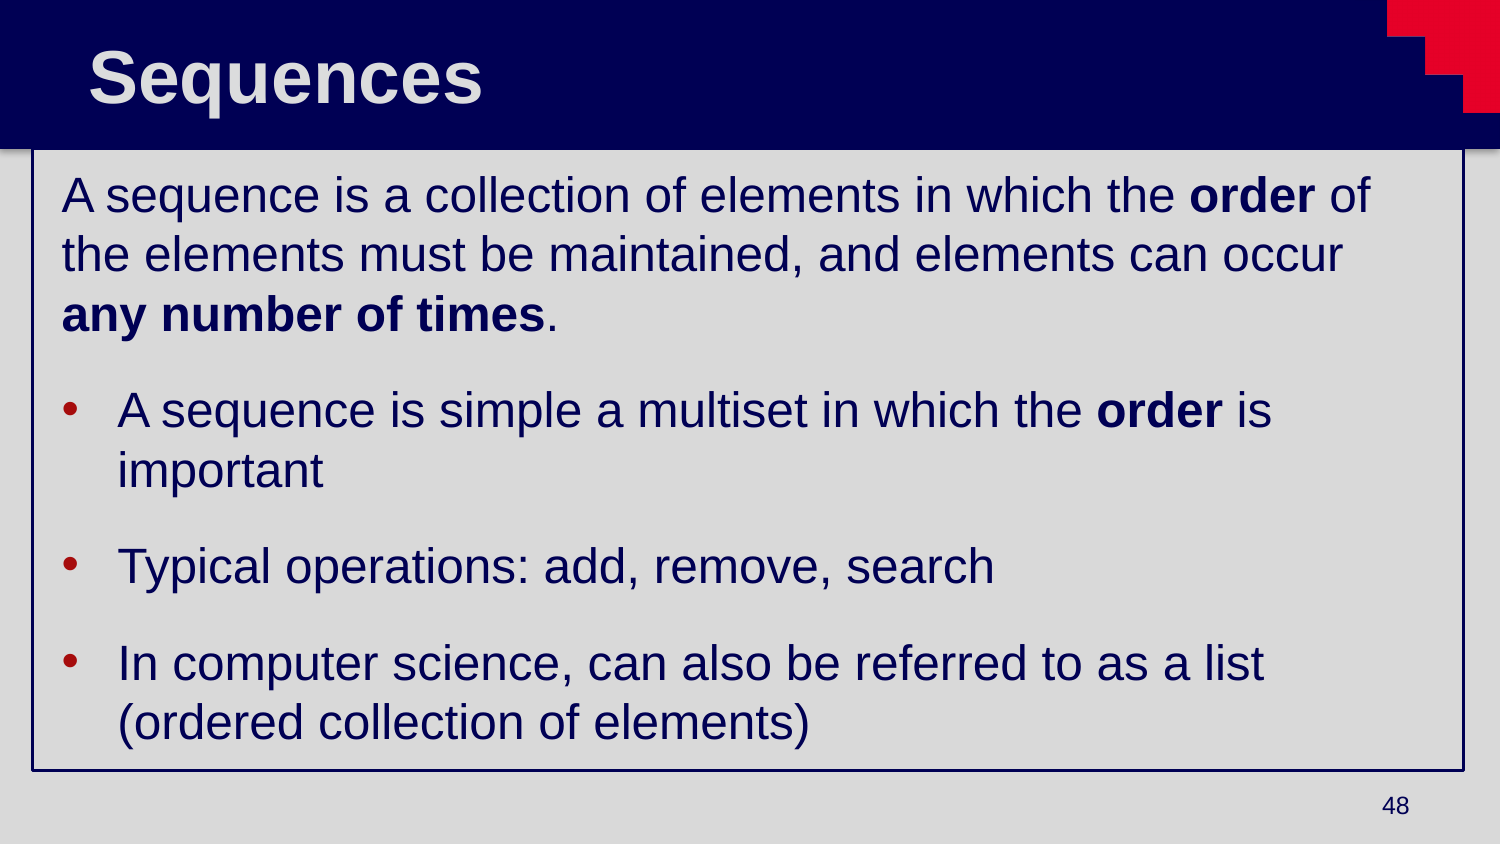

# Sequences
A sequence is a collection of elements in which the order of the elements must be maintained, and elements can occur any number of times.
A sequence is simple a multiset in which the order is important
Typical operations: add, remove, search
In computer science, can also be referred to as a list (ordered collection of elements)
48